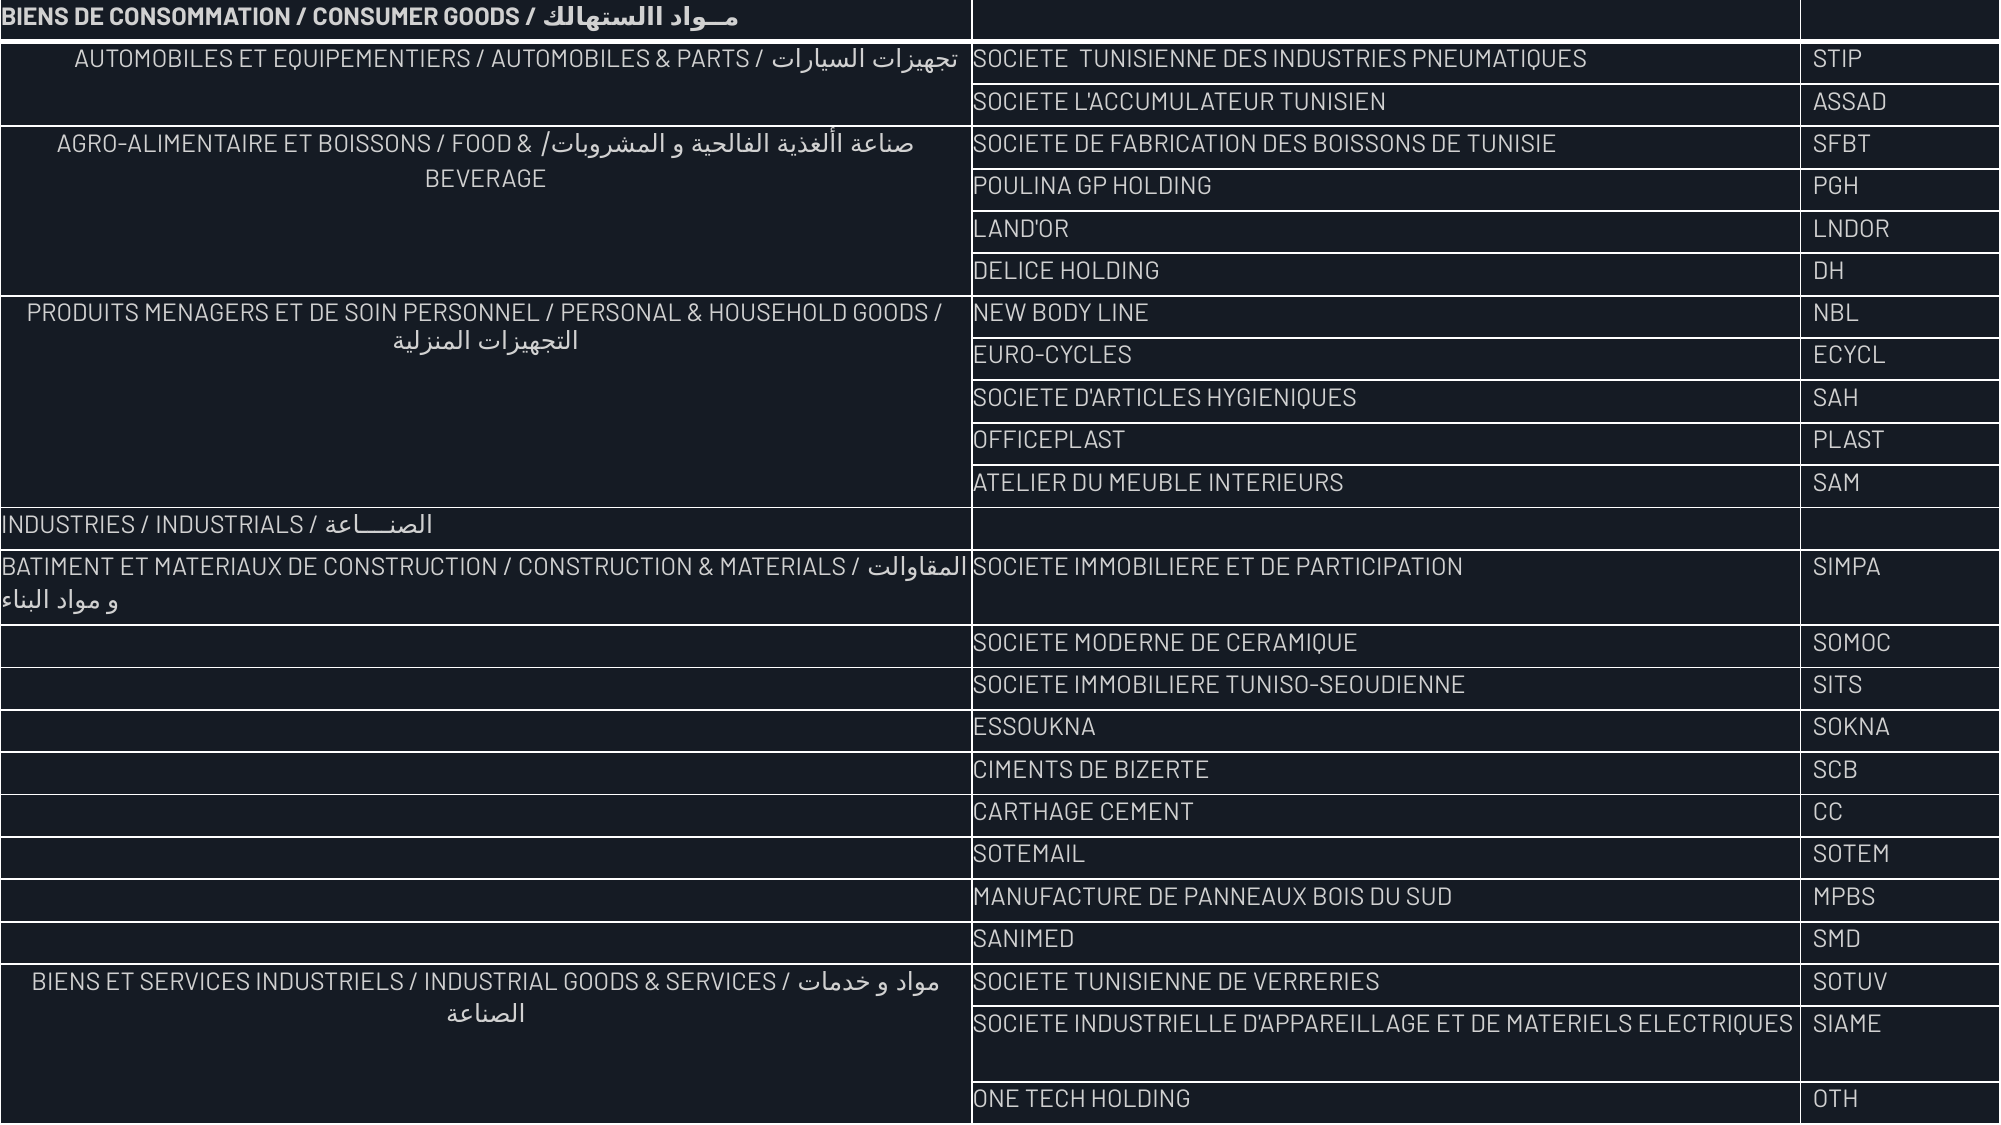

| BIENS DE CONSOMMATION / CONSUMER GOODS / مــواد االستھالك |  |  |
| --- | --- | --- |
| AUTOMOBILES ET EQUIPEMENTIERS / AUTOMOBILES & PARTS / تجھيزات السيارات | SOCIETE TUNISIENNE DES INDUSTRIES PNEUMATIQUES | STIP |
|  | SOCIETE L'ACCUMULATEUR TUNISIEN | ASSAD |
| صناعة األغذية الفالحية و المشروبات/ AGRO-ALIMENTAIRE ET BOISSONS / FOOD & BEVERAGE | SOCIETE DE FABRICATION DES BOISSONS DE TUNISIE | SFBT |
|  | POULINA GP HOLDING | PGH |
|  | LAND'OR | LNDOR |
|  | DELICE HOLDING | DH |
| PRODUITS MENAGERS ET DE SOIN PERSONNEL / PERSONAL & HOUSEHOLD GOODS / التجھيزات المنزلية | NEW BODY LINE | NBL |
|  | EURO-CYCLES | ECYCL |
|  | SOCIETE D'ARTICLES HYGIENIQUES | SAH |
|  | OFFICEPLAST | PLAST |
|  | ATELIER DU MEUBLE INTERIEURS | SAM |
| INDUSTRIES / INDUSTRIALS / الصنــــاعة |  |  |
| BATIMENT ET MATERIAUX DE CONSTRUCTION / CONSTRUCTION & MATERIALS / المقاوالت و مواد البناء | SOCIETE IMMOBILIERE ET DE PARTICIPATION | SIMPA |
|  | SOCIETE MODERNE DE CERAMIQUE | SOMOC |
|  | SOCIETE IMMOBILIERE TUNISO-SEOUDIENNE | SITS |
|  | ESSOUKNA | SOKNA |
|  | CIMENTS DE BIZERTE | SCB |
|  | CARTHAGE CEMENT | CC |
|  | SOTEMAIL | SOTEM |
|  | MANUFACTURE DE PANNEAUX BOIS DU SUD | MPBS |
|  | SANIMED | SMD |
| BIENS ET SERVICES INDUSTRIELS / INDUSTRIAL GOODS & SERVICES / مواد و خدمات الصناعة | SOCIETE TUNISIENNE DE VERRERIES | SOTUV |
|  | SOCIETE INDUSTRIELLE D'APPAREILLAGE ET DE MATERIELS ELECTRIQUES | SIAME |
|  | ONE TECH HOLDING | OTH |